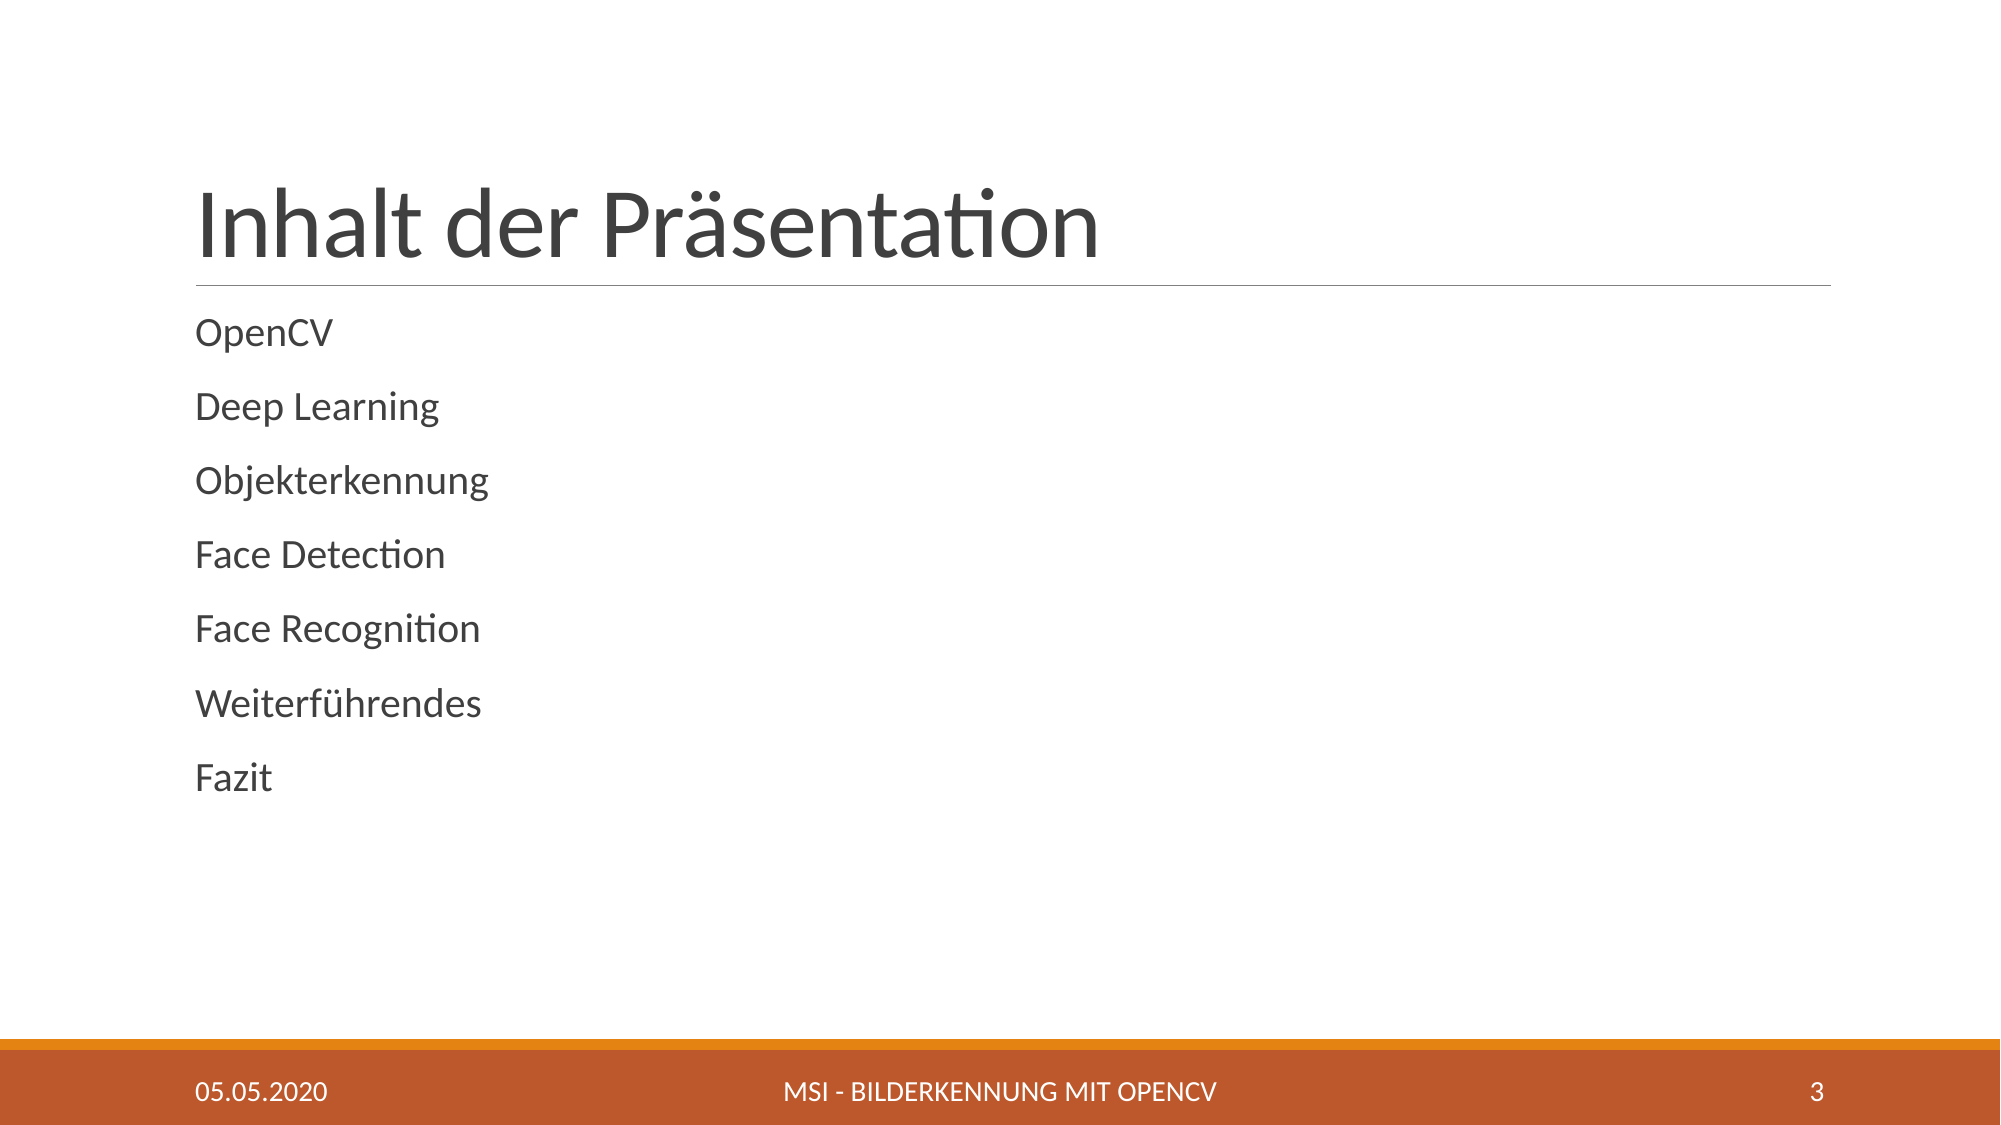

# Inhalt der Präsentation
OpenCV
Deep Learning
Objekterkennung
Face Detection
Face Recognition
Weiterführendes
Fazit
05.05.2020
MSI - Bilderkennung mit OpenCV
3